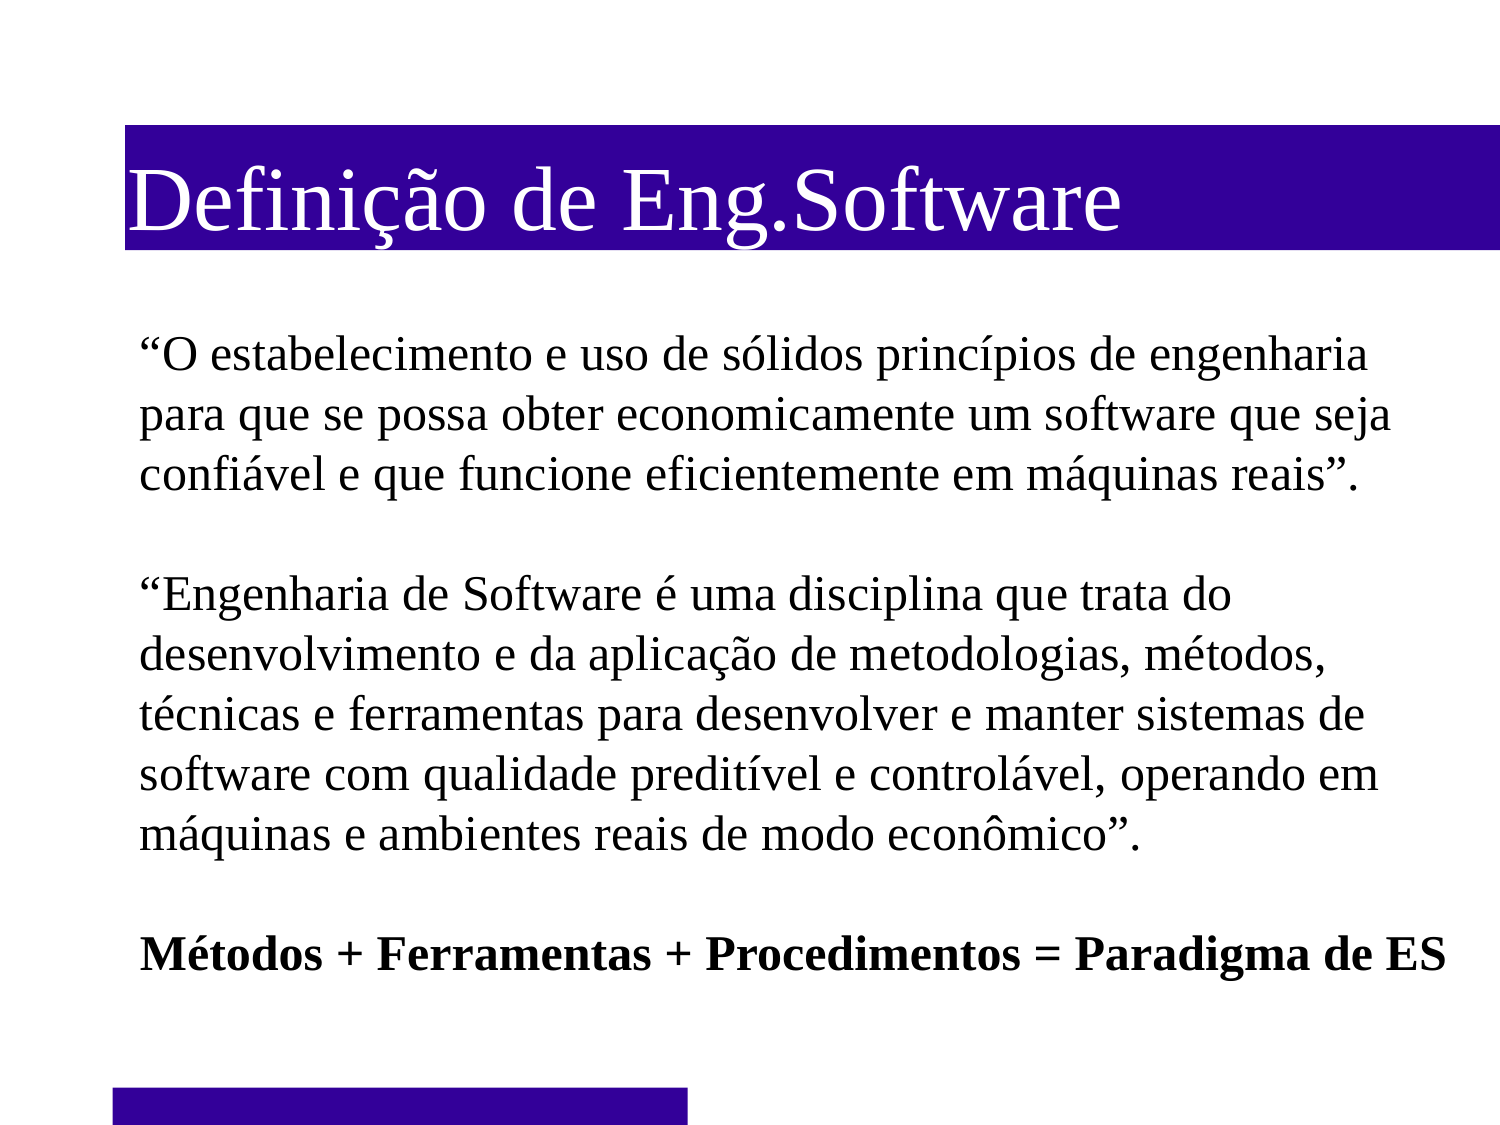

Definição de Eng.Software
“O estabelecimento e uso de sólidos princípios de engenharia para que se possa obter economicamente um software que seja confiável e que funcione eficientemente em máquinas reais”.

“Engenharia de Software é uma disciplina que trata do desenvolvimento e da aplicação de metodologias, métodos, técnicas e ferramentas para desenvolver e manter sistemas de
software com qualidade preditível e controlável, operando em máquinas e ambientes reais de modo econômico”.

Métodos + Ferramentas + Procedimentos = Paradigma de ES